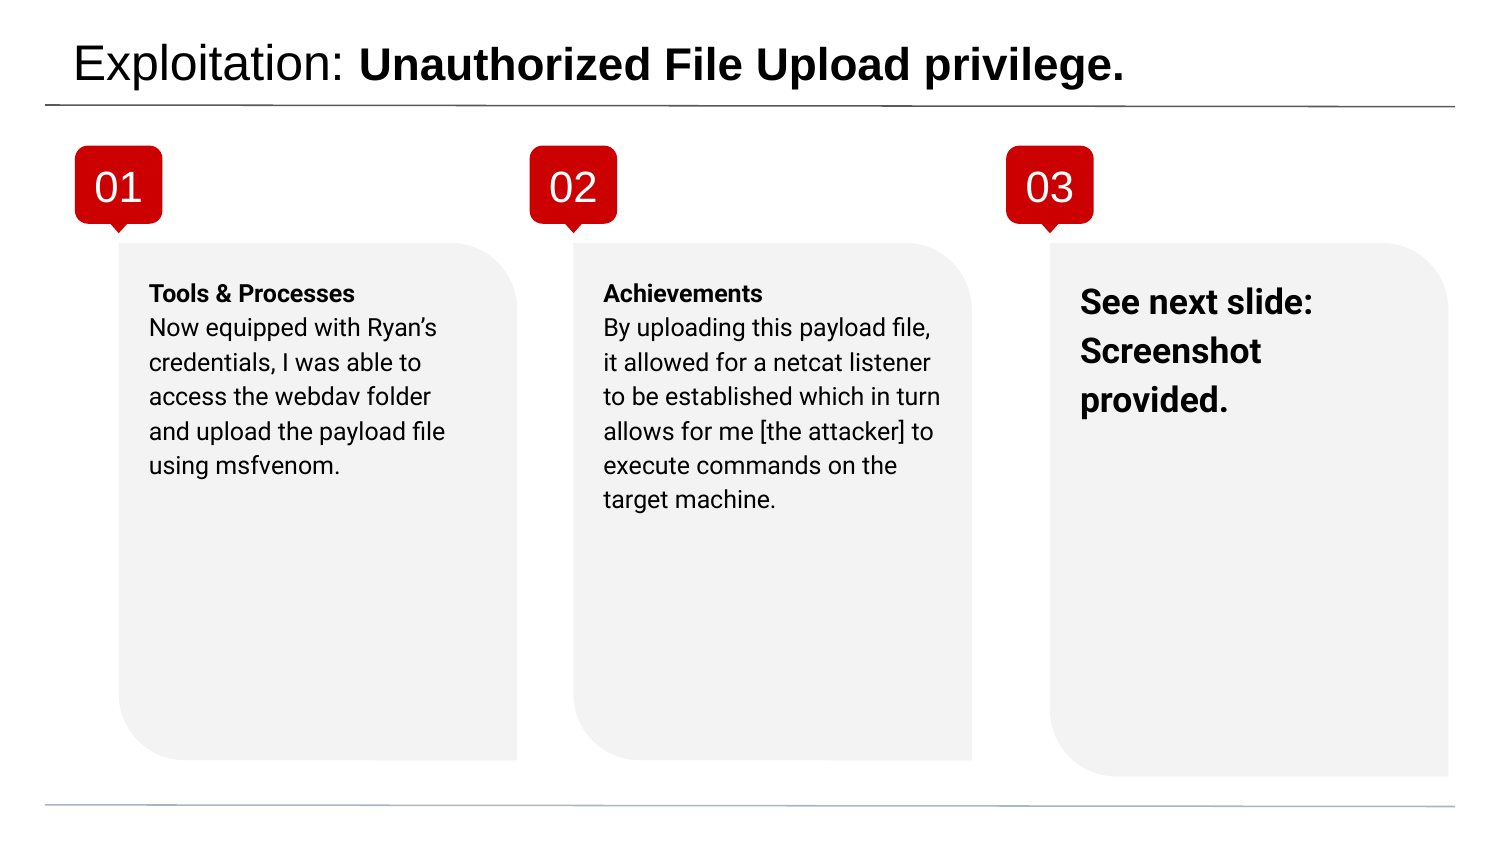

# Exploitation: Unauthorized File Upload privilege.
01

02

03

Tools & Processes
Now equipped with Ryan’s credentials, I was able to access the webdav folder and upload the payload file using msfvenom.
Achievements
By uploading this payload file, it allowed for a netcat listener to be established which in turn allows for me [the attacker] to execute commands on the target machine.

See next slide: Screenshot provided.